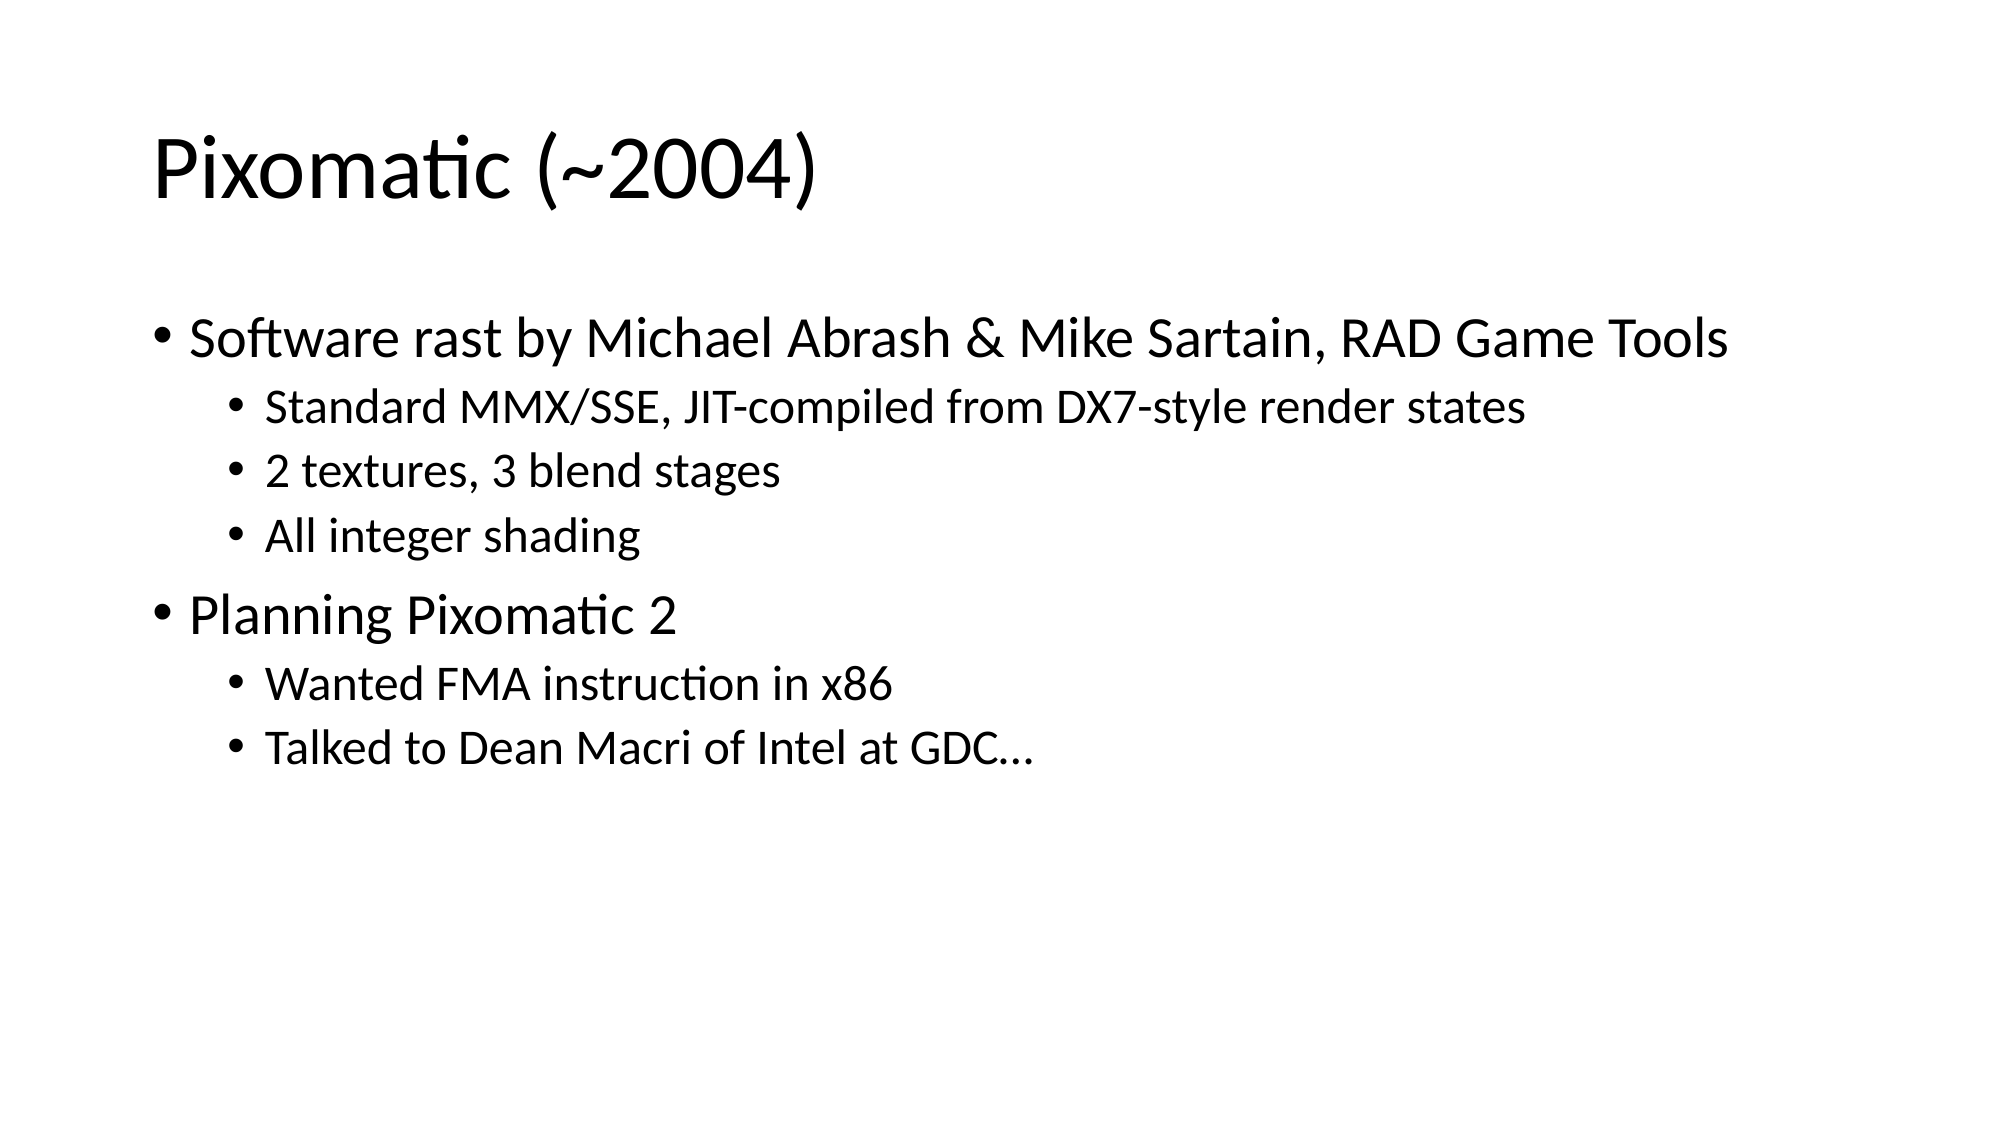

# Pixomatic (~2004)
Software rast by Michael Abrash & Mike Sartain, RAD Game Tools
Standard MMX/SSE, JIT-compiled from DX7-style render states
2 textures, 3 blend stages
All integer shading
Planning Pixomatic 2
Wanted FMA instruction in x86
Talked to Dean Macri of Intel at GDC…